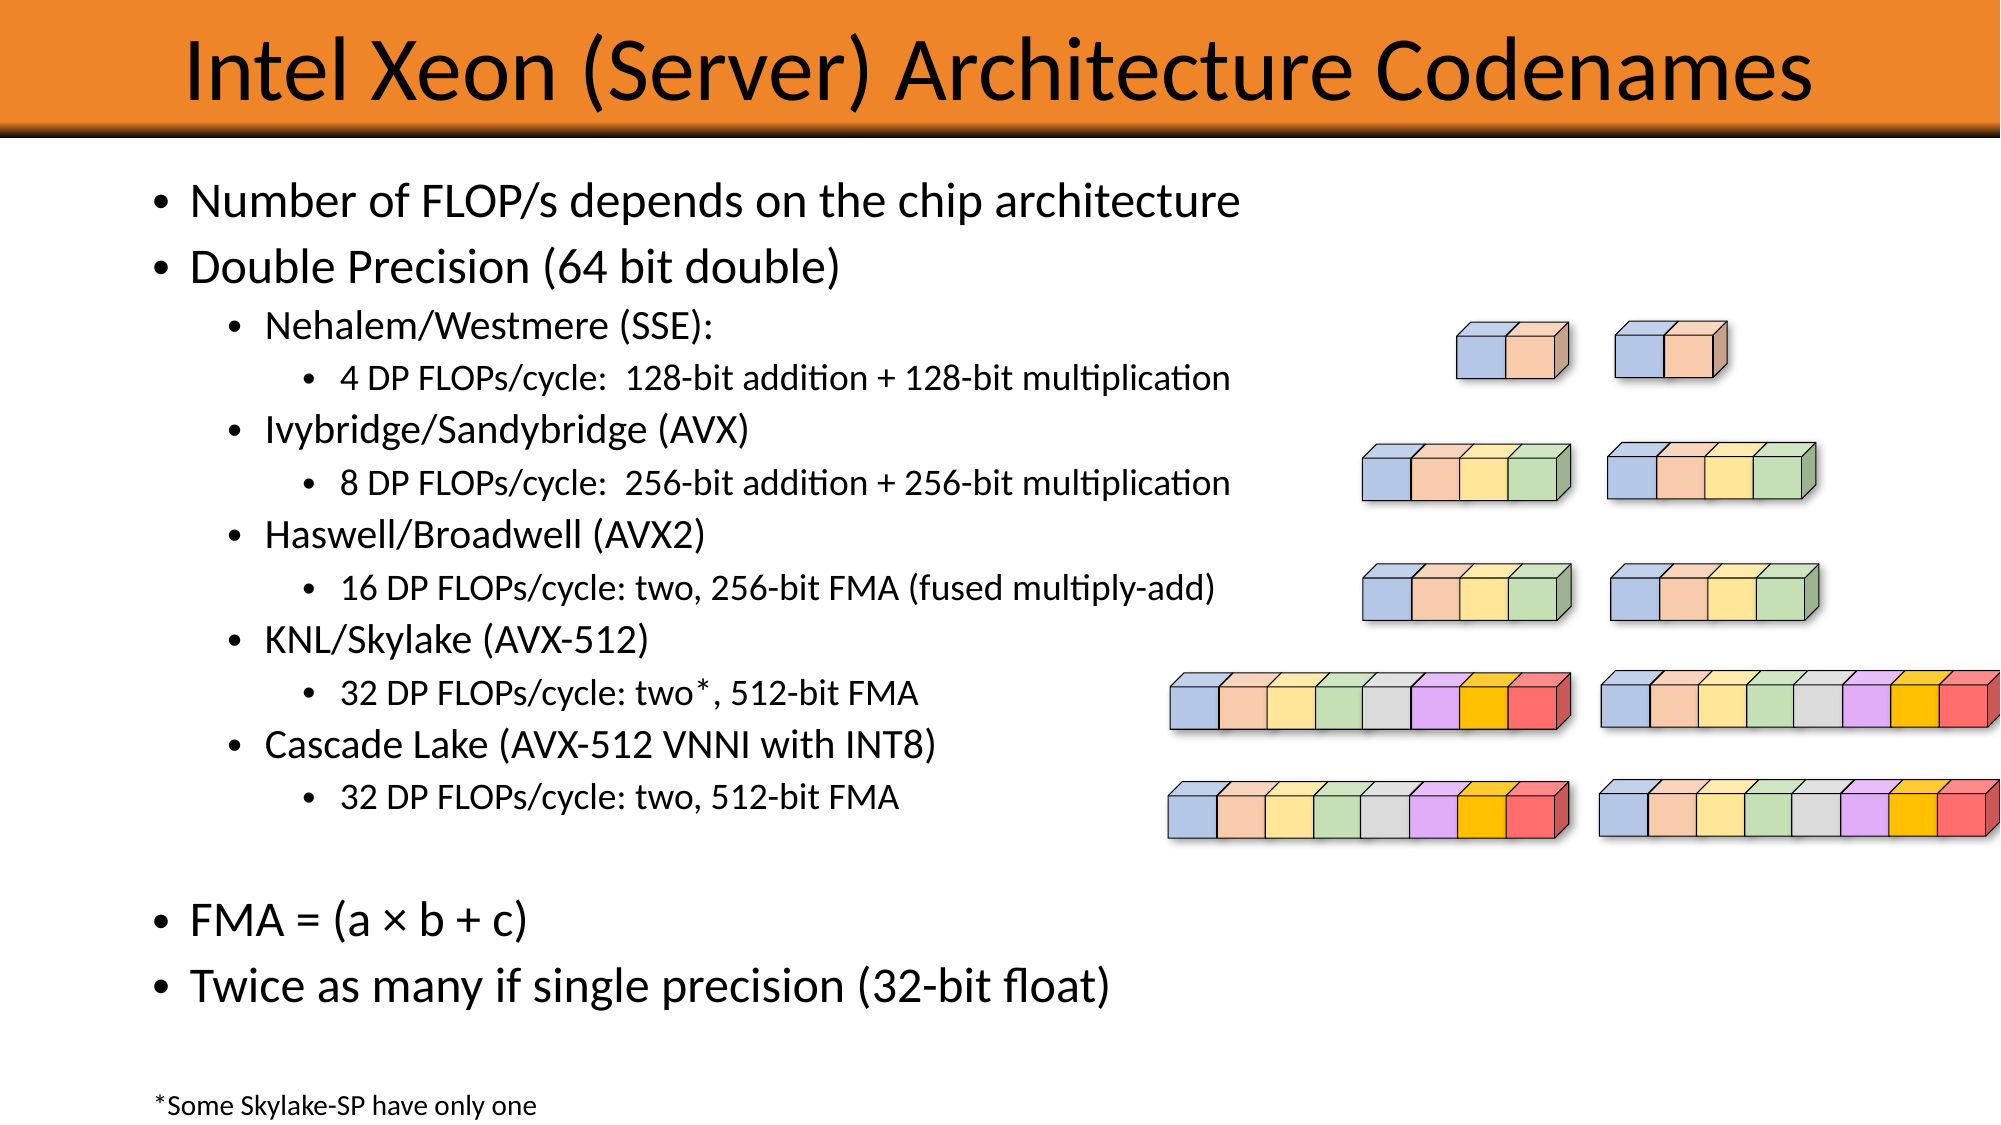

# Intel Xeon (Server) Architecture Codenames
Number of FLOP/s depends on the chip architecture
Double Precision (64 bit double)
Nehalem/Westmere (SSE):
4 DP FLOPs/cycle:  128-bit addition + 128-bit multiplication
Ivybridge/Sandybridge (AVX)
8 DP FLOPs/cycle:  256-bit addition + 256-bit multiplication
Haswell/Broadwell (AVX2)
16 DP FLOPs/cycle: two, 256-bit FMA (fused multiply-add)
KNL/Skylake (AVX-512)
32 DP FLOPs/cycle: two*, 512-bit FMA
Cascade Lake (AVX-512 VNNI with INT8)
32 DP FLOPs/cycle: two, 512-bit FMA

FMA = (a × b + c)
Twice as many if single precision (32-bit float)

|  |  |  |  |  |
| --- | --- | --- | --- | --- |
|  |  |  |  |  |
|  |  |  |  |  |
|  |  |  |  |  |
|  |  |  |  |  |

*Some Skylake-SP have only one